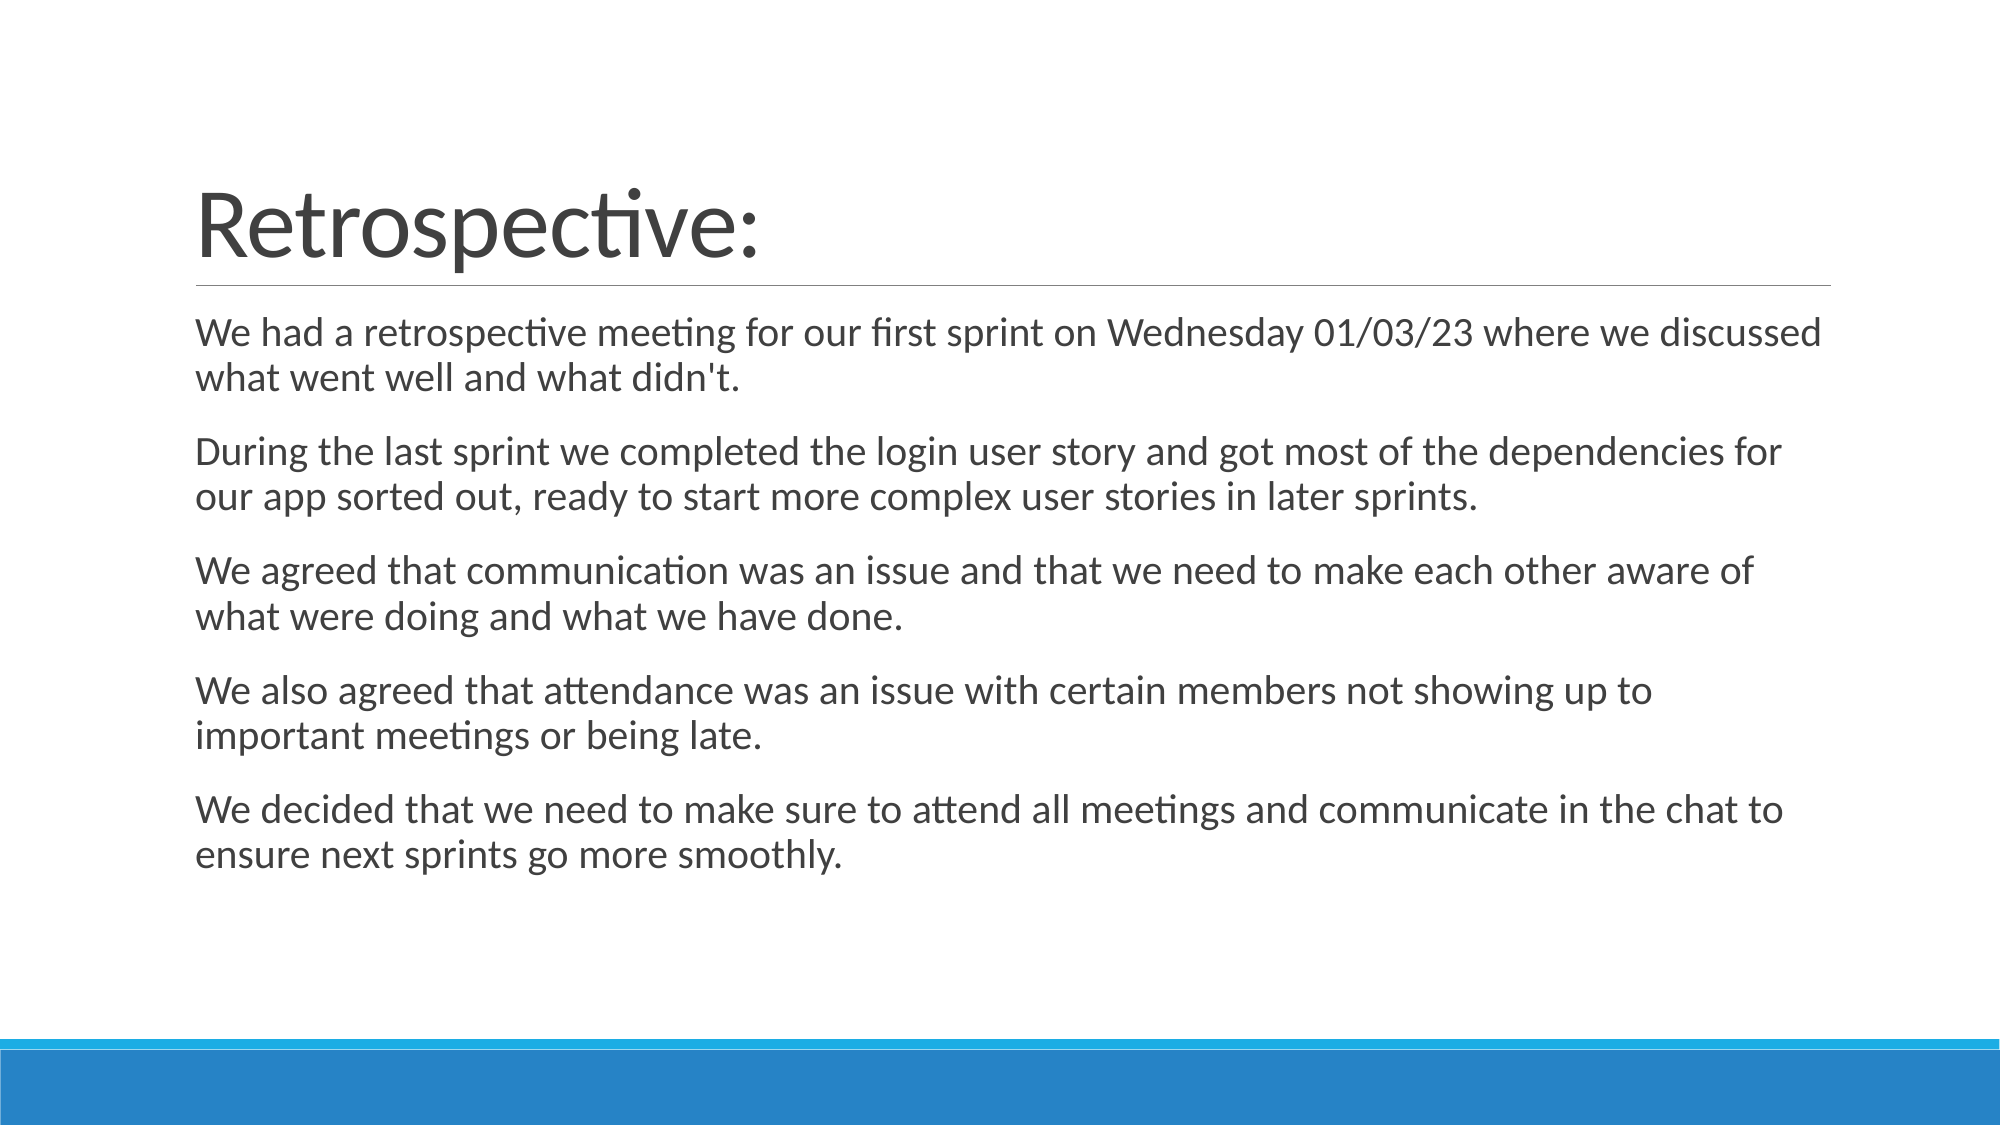

# Retrospective:
We had a retrospective meeting for our first sprint on Wednesday 01/03/23 where we discussed what went well and what didn't.
During the last sprint we completed the login user story and got most of the dependencies for our app sorted out, ready to start more complex user stories in later sprints.
We agreed that communication was an issue and that we need to make each other aware of what were doing and what we have done.
We also agreed that attendance was an issue with certain members not showing up to important meetings or being late.
We decided that we need to make sure to attend all meetings and communicate in the chat to ensure next sprints go more smoothly.